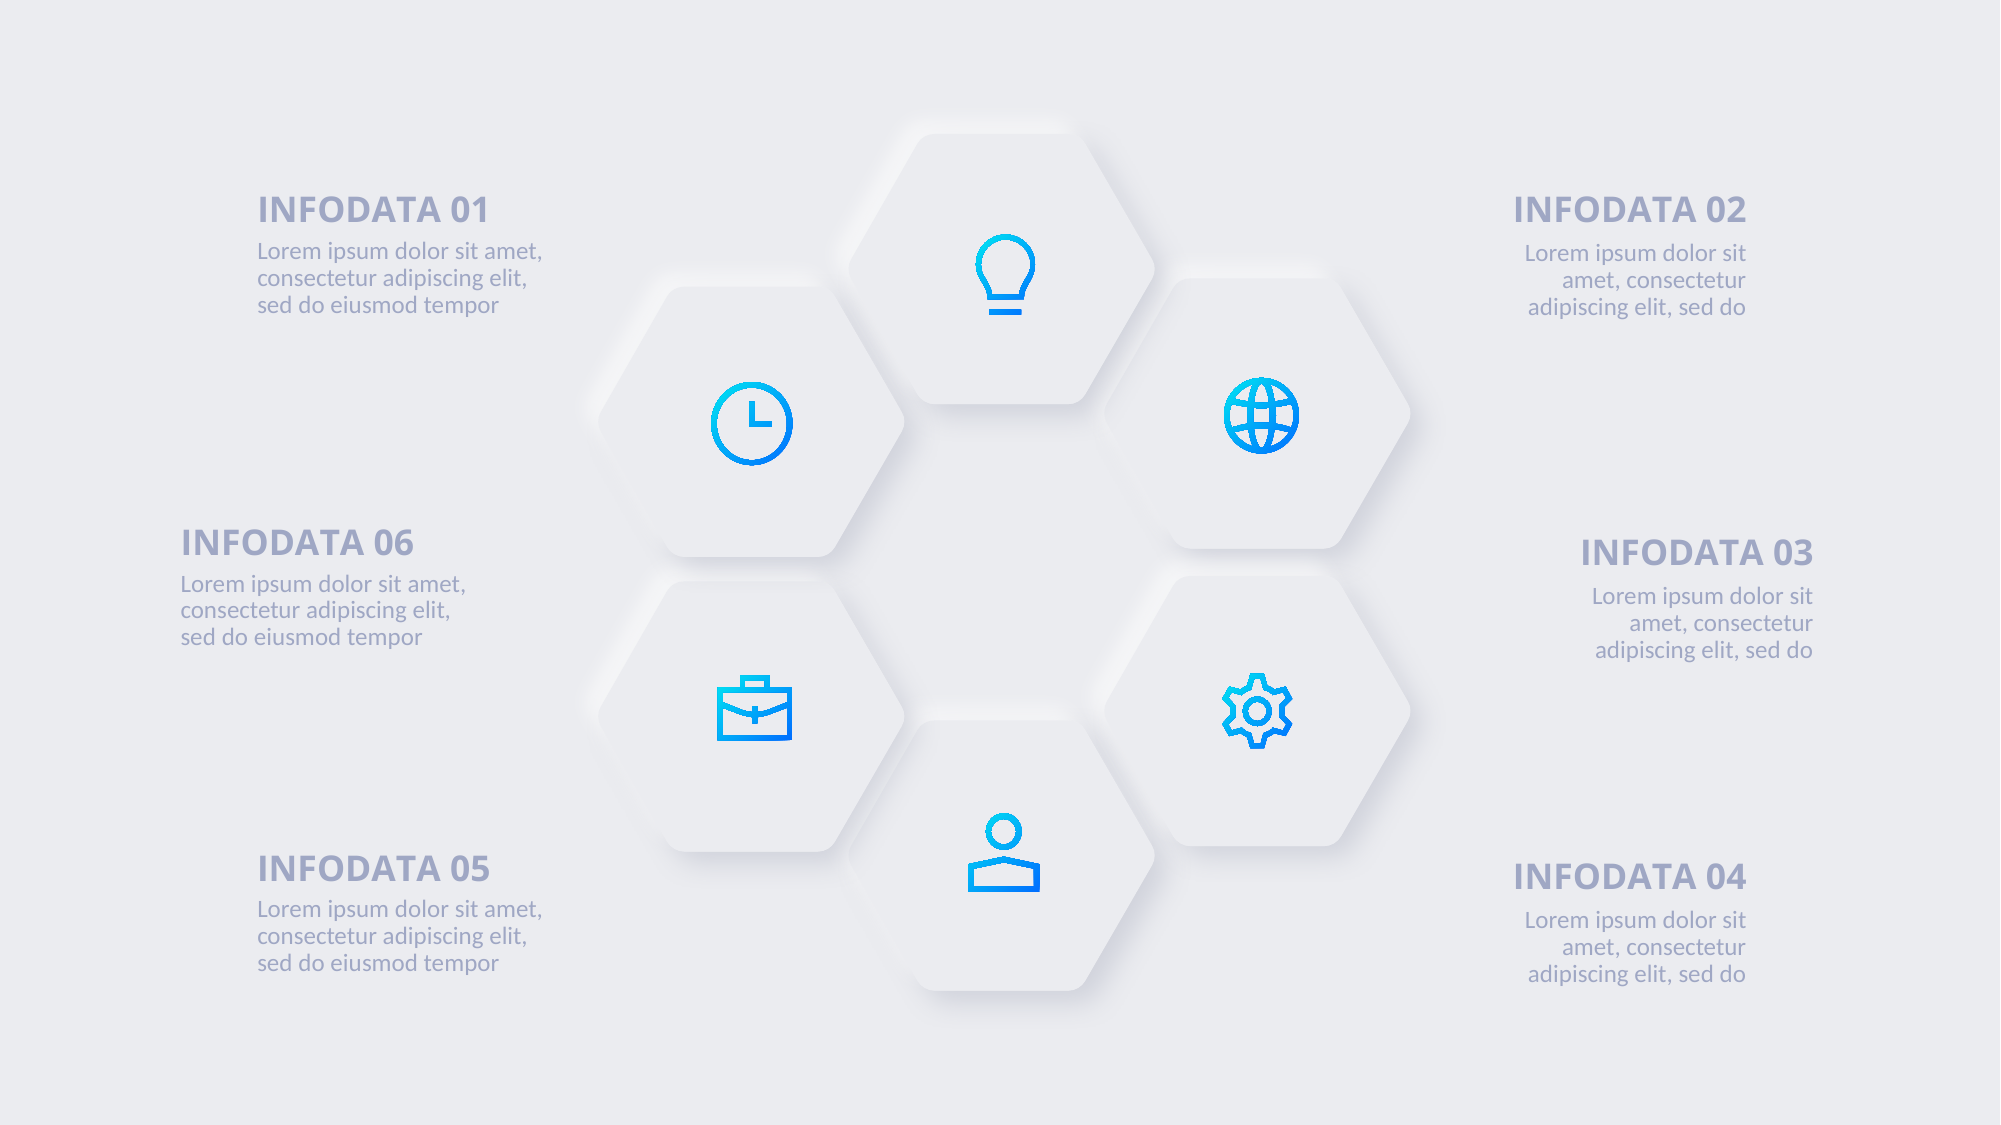

INFODATA 01
INFODATA 02
Lorem ipsum dolor sit amet, consectetur adipiscing elit, sed do eiusmod tempor
Lorem ipsum dolor sit amet, consectetur adipiscing elit, sed do

INFODATA 06
INFODATA 03
Lorem ipsum dolor sit amet, consectetur adipiscing elit, sed do eiusmod tempor
Lorem ipsum dolor sit amet, consectetur adipiscing elit, sed do

INFODATA 05
INFODATA 04
Lorem ipsum dolor sit amet, consectetur adipiscing elit, sed do eiusmod tempor
Lorem ipsum dolor sit amet, consectetur adipiscing elit, sed do